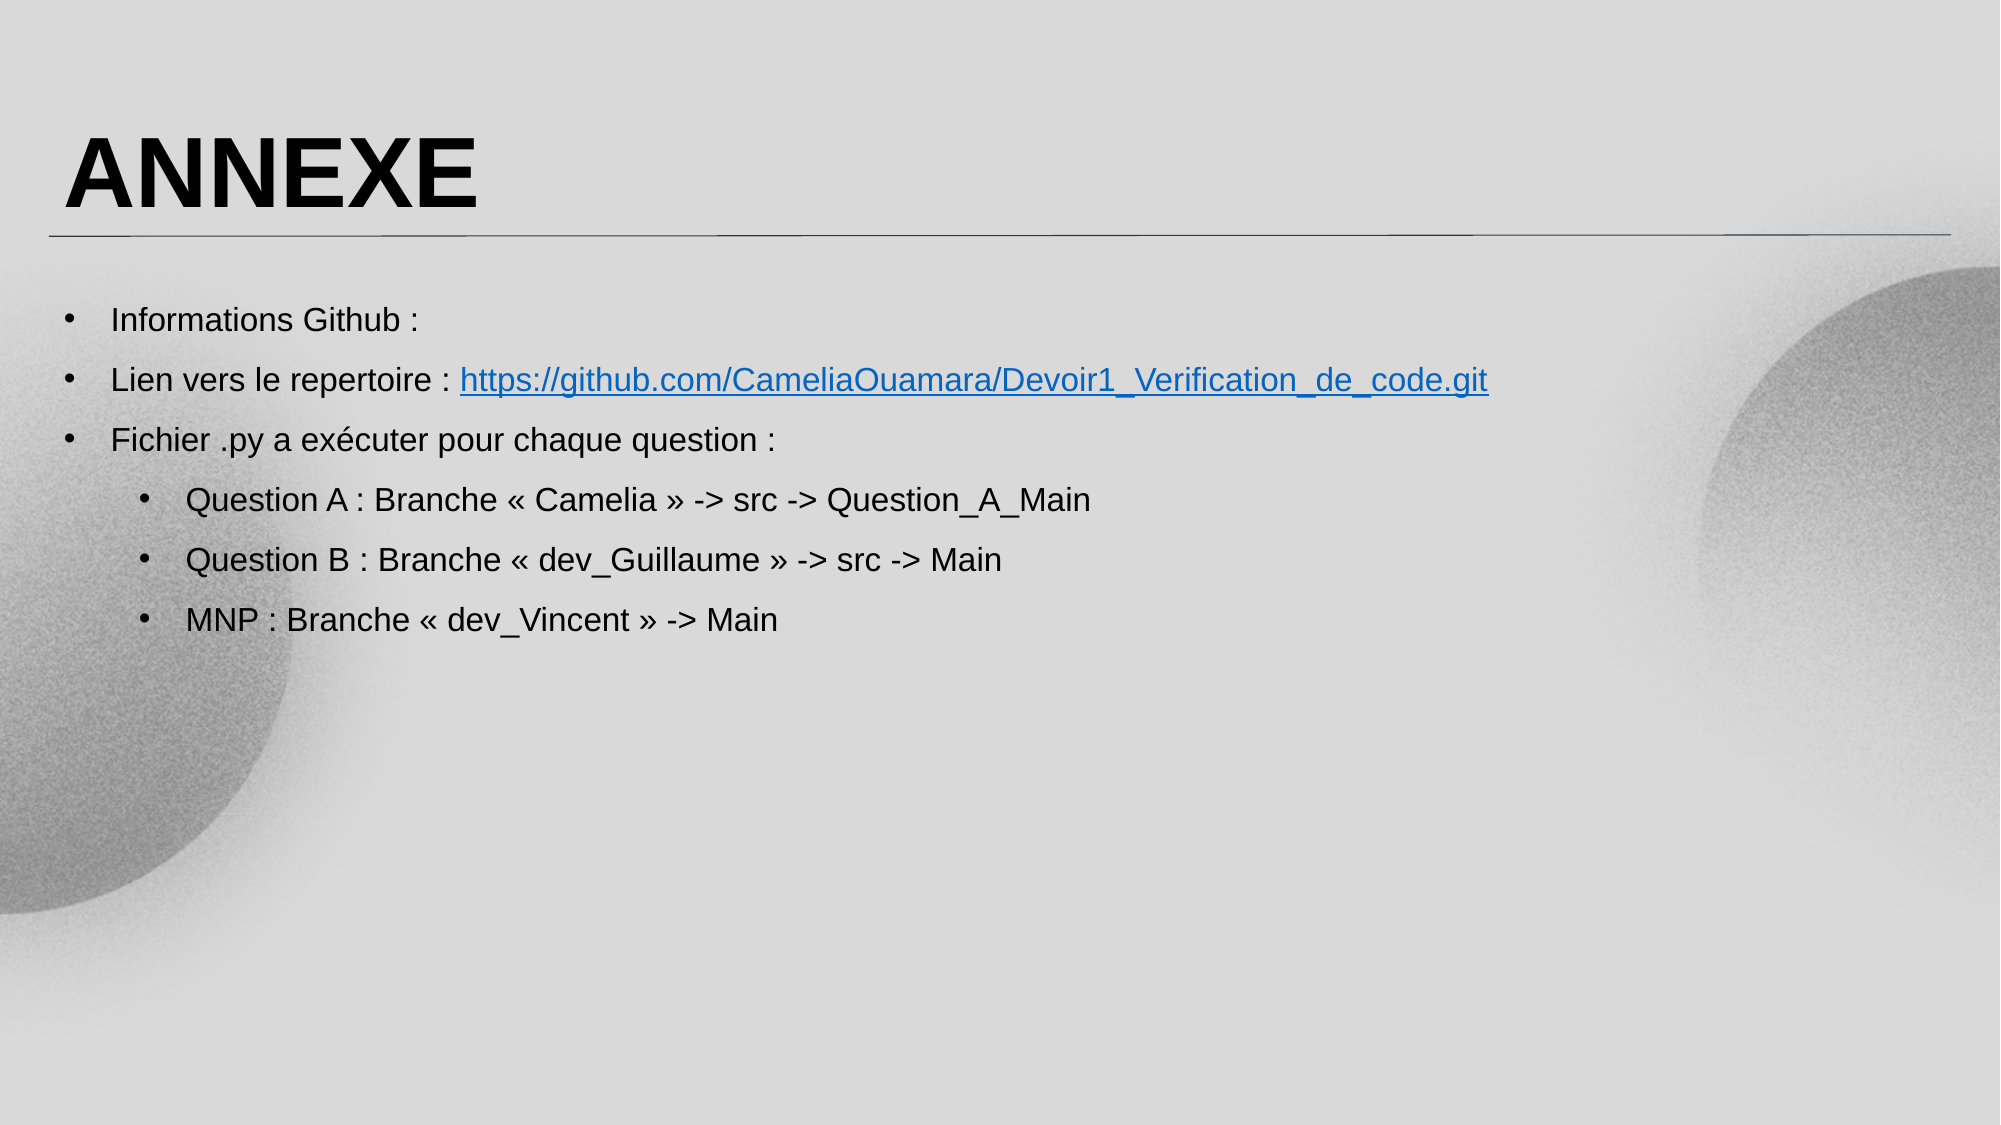

ANNEXE
Informations Github :
Lien vers le repertoire : https://github.com/CameliaOuamara/Devoir1_Verification_de_code.git
Fichier .py a exécuter pour chaque question :
Question A : Branche « Camelia » -> src -> Question_A_Main
Question B : Branche « dev_Guillaume » -> src -> Main
MNP : Branche « dev_Vincent » -> Main